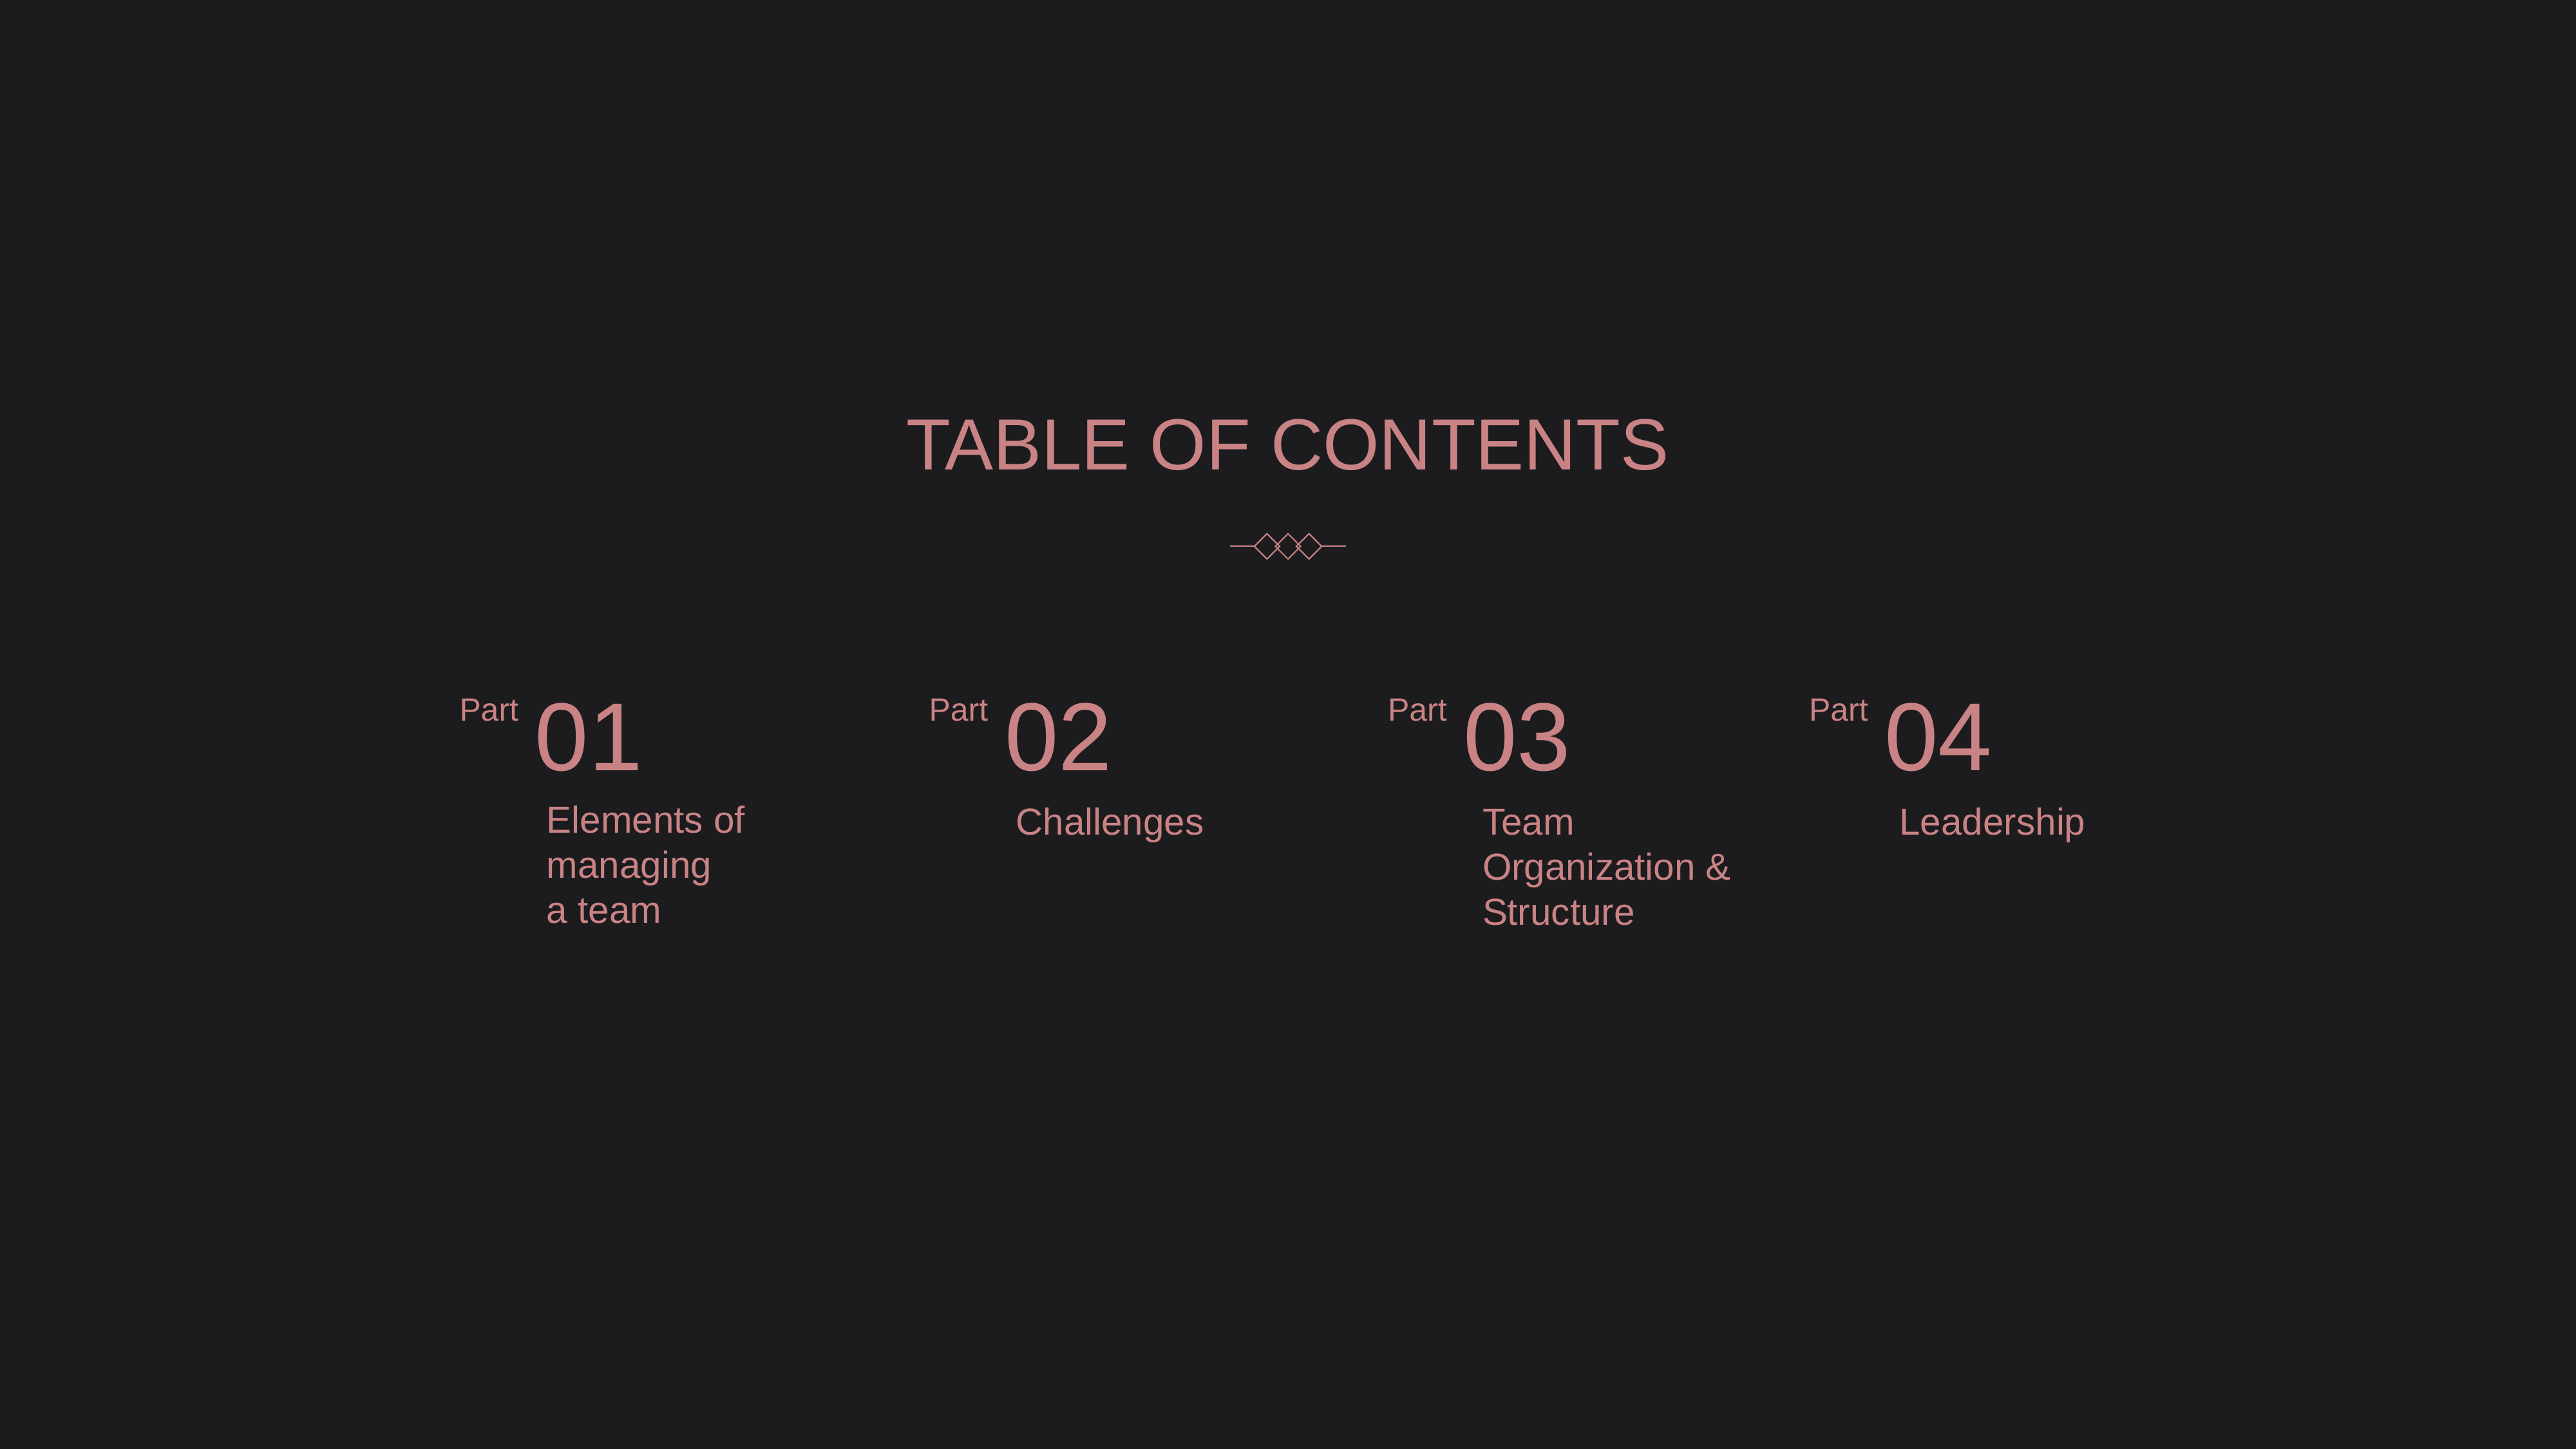

TABLE OF CONTENTS

01
02
03
04
Part
Part
Part
Part
Elements of
managing
a team
Challenges
Team
Organization &
Structure
Leadership